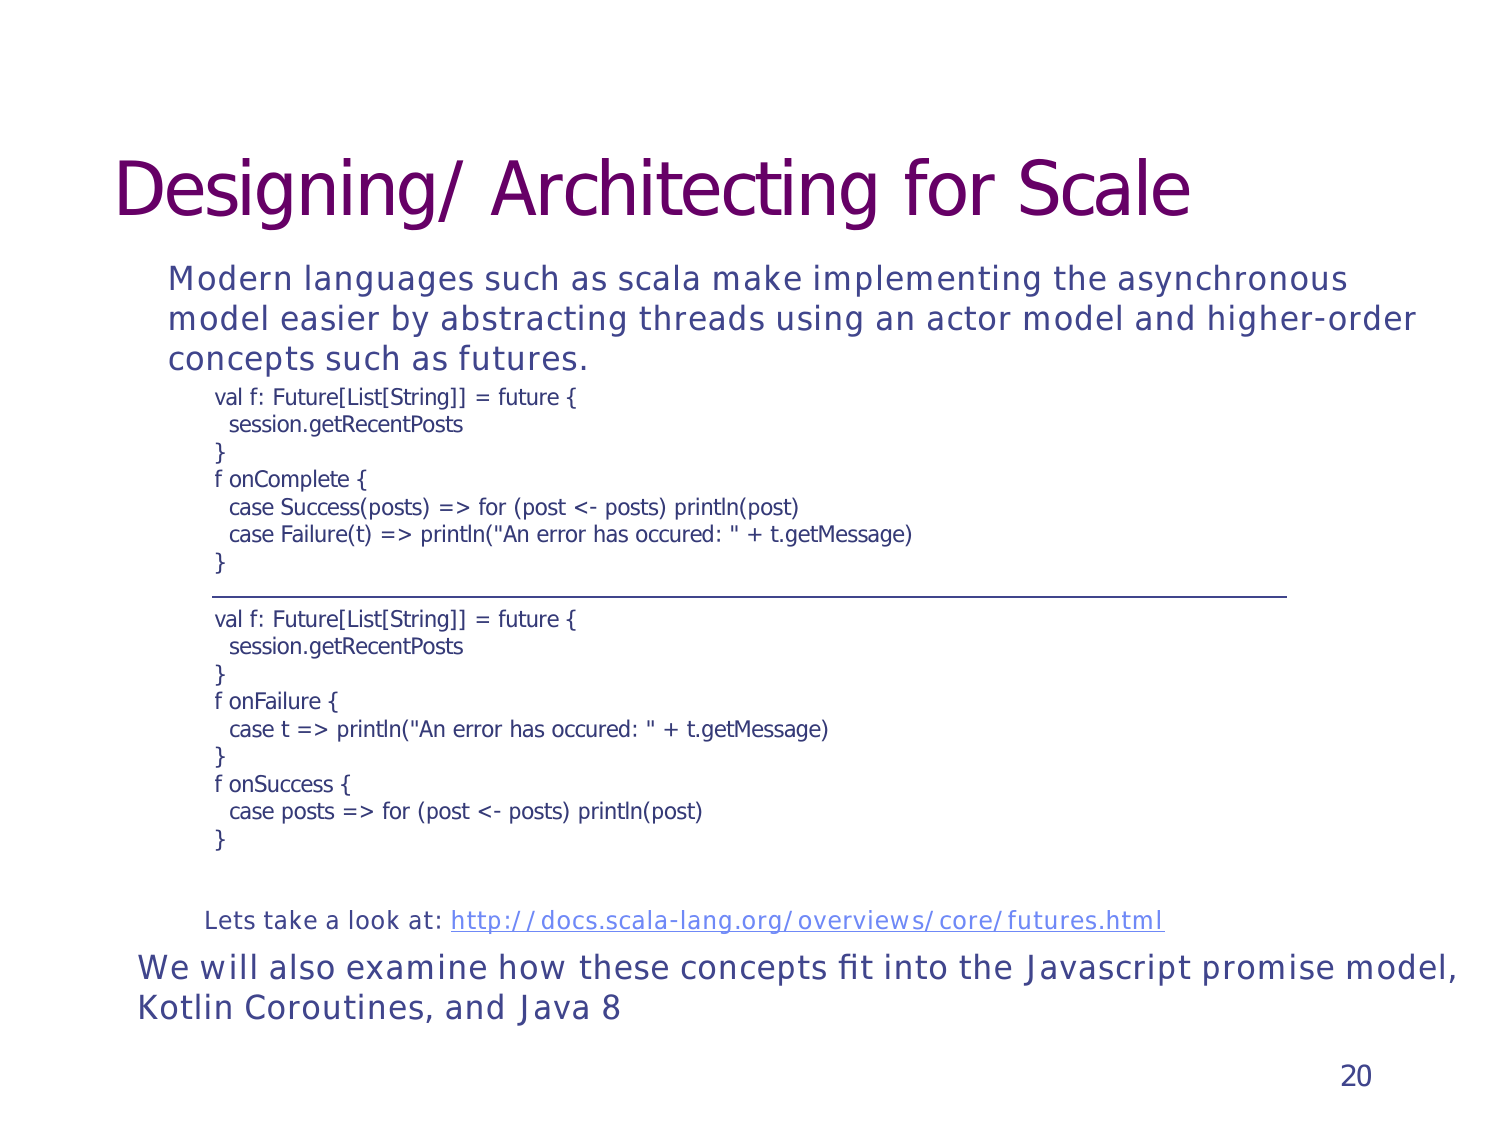

# Designing/ Architecting for Scale
Modern languages such as scala make implementing the asynchronous
model easier by abstracting threads using an actor model and higher-order
concepts such as futures.

val f: Future[List[String]] = future {
  session.getRecentPosts
}
f onComplete {
  case Success(posts) => for (post <- posts) println(post)
  case Failure(t) => println("An error has occured: " + t.getMessage)
}
val f: Future[List[String]] = future {
  session.getRecentPosts
}
f onFailure {
  case t => println("An error has occured: " + t.getMessage)
}
f onSuccess {
  case posts => for (post <- posts) println(post)
}
Lets take a look at: http://docs.scala-lang.org/overviews/core/futures.html
We will also examine how these concepts fit into the Javascript promise model,
Kotlin Coroutines, and Java 8

20